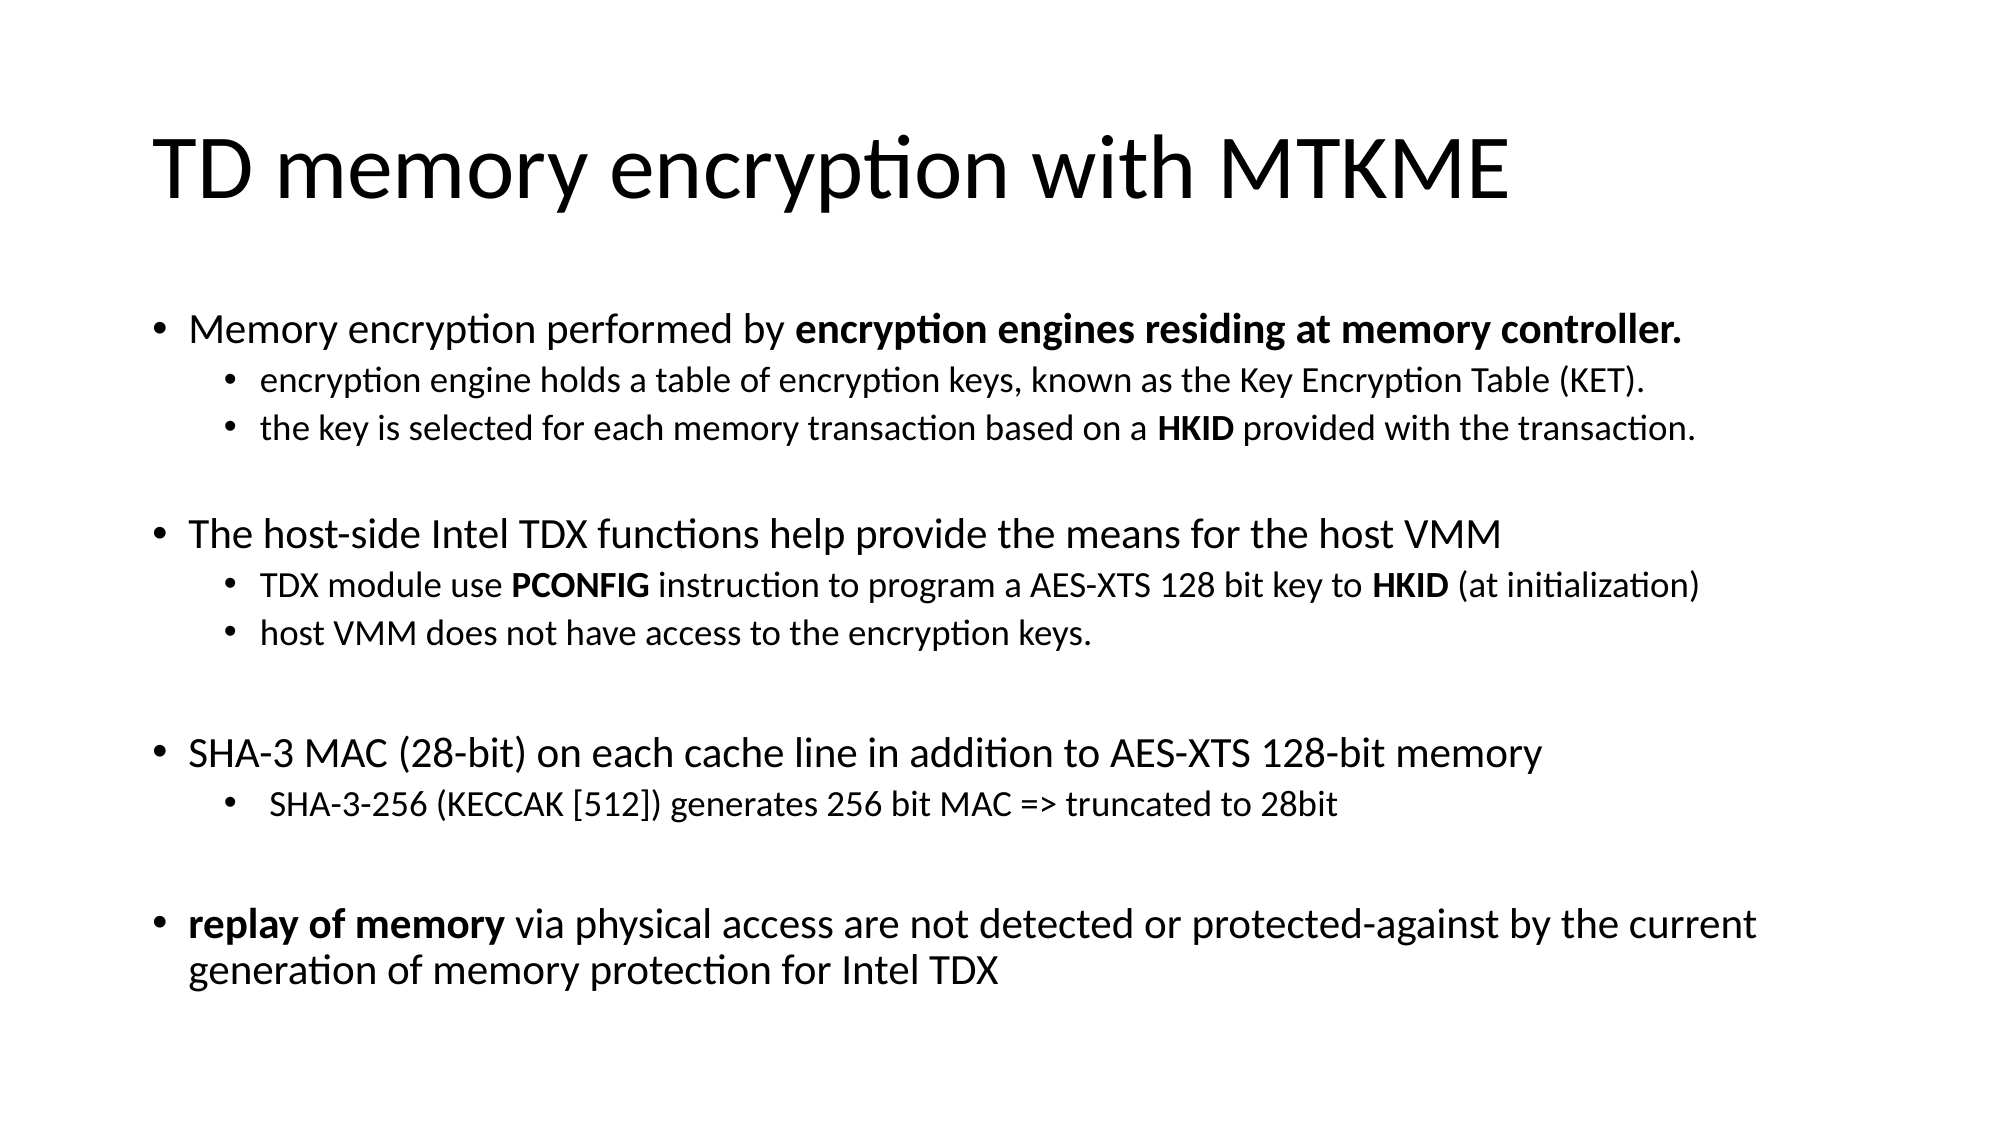

# TD memory encryption with MTKME
﻿﻿Memory encryption performed by encryption engines residing at memory controller.
﻿encryption engine holds a table of encryption keys, known as the Key Encryption Table (KET).
the key is selected for each memory transaction based on a HKID provided with the transaction.

﻿The host-side Intel TDX functions help provide the means for the host VMM
TDX module use PCONFIG instruction to program a AES-XTS 128 bit key to HKID (at initialization)
host VMM does not have access to the encryption keys.

SHA-3 MAC (28-bit) on each cache line in addition to AES-XTS 128-bit memory
﻿ SHA-3-256 (KECCAK [512]) generates 256 bit MAC => truncated to 28bit

﻿replay of memory via physical access are not detected or protected-against by the current generation of memory protection for Intel TDX